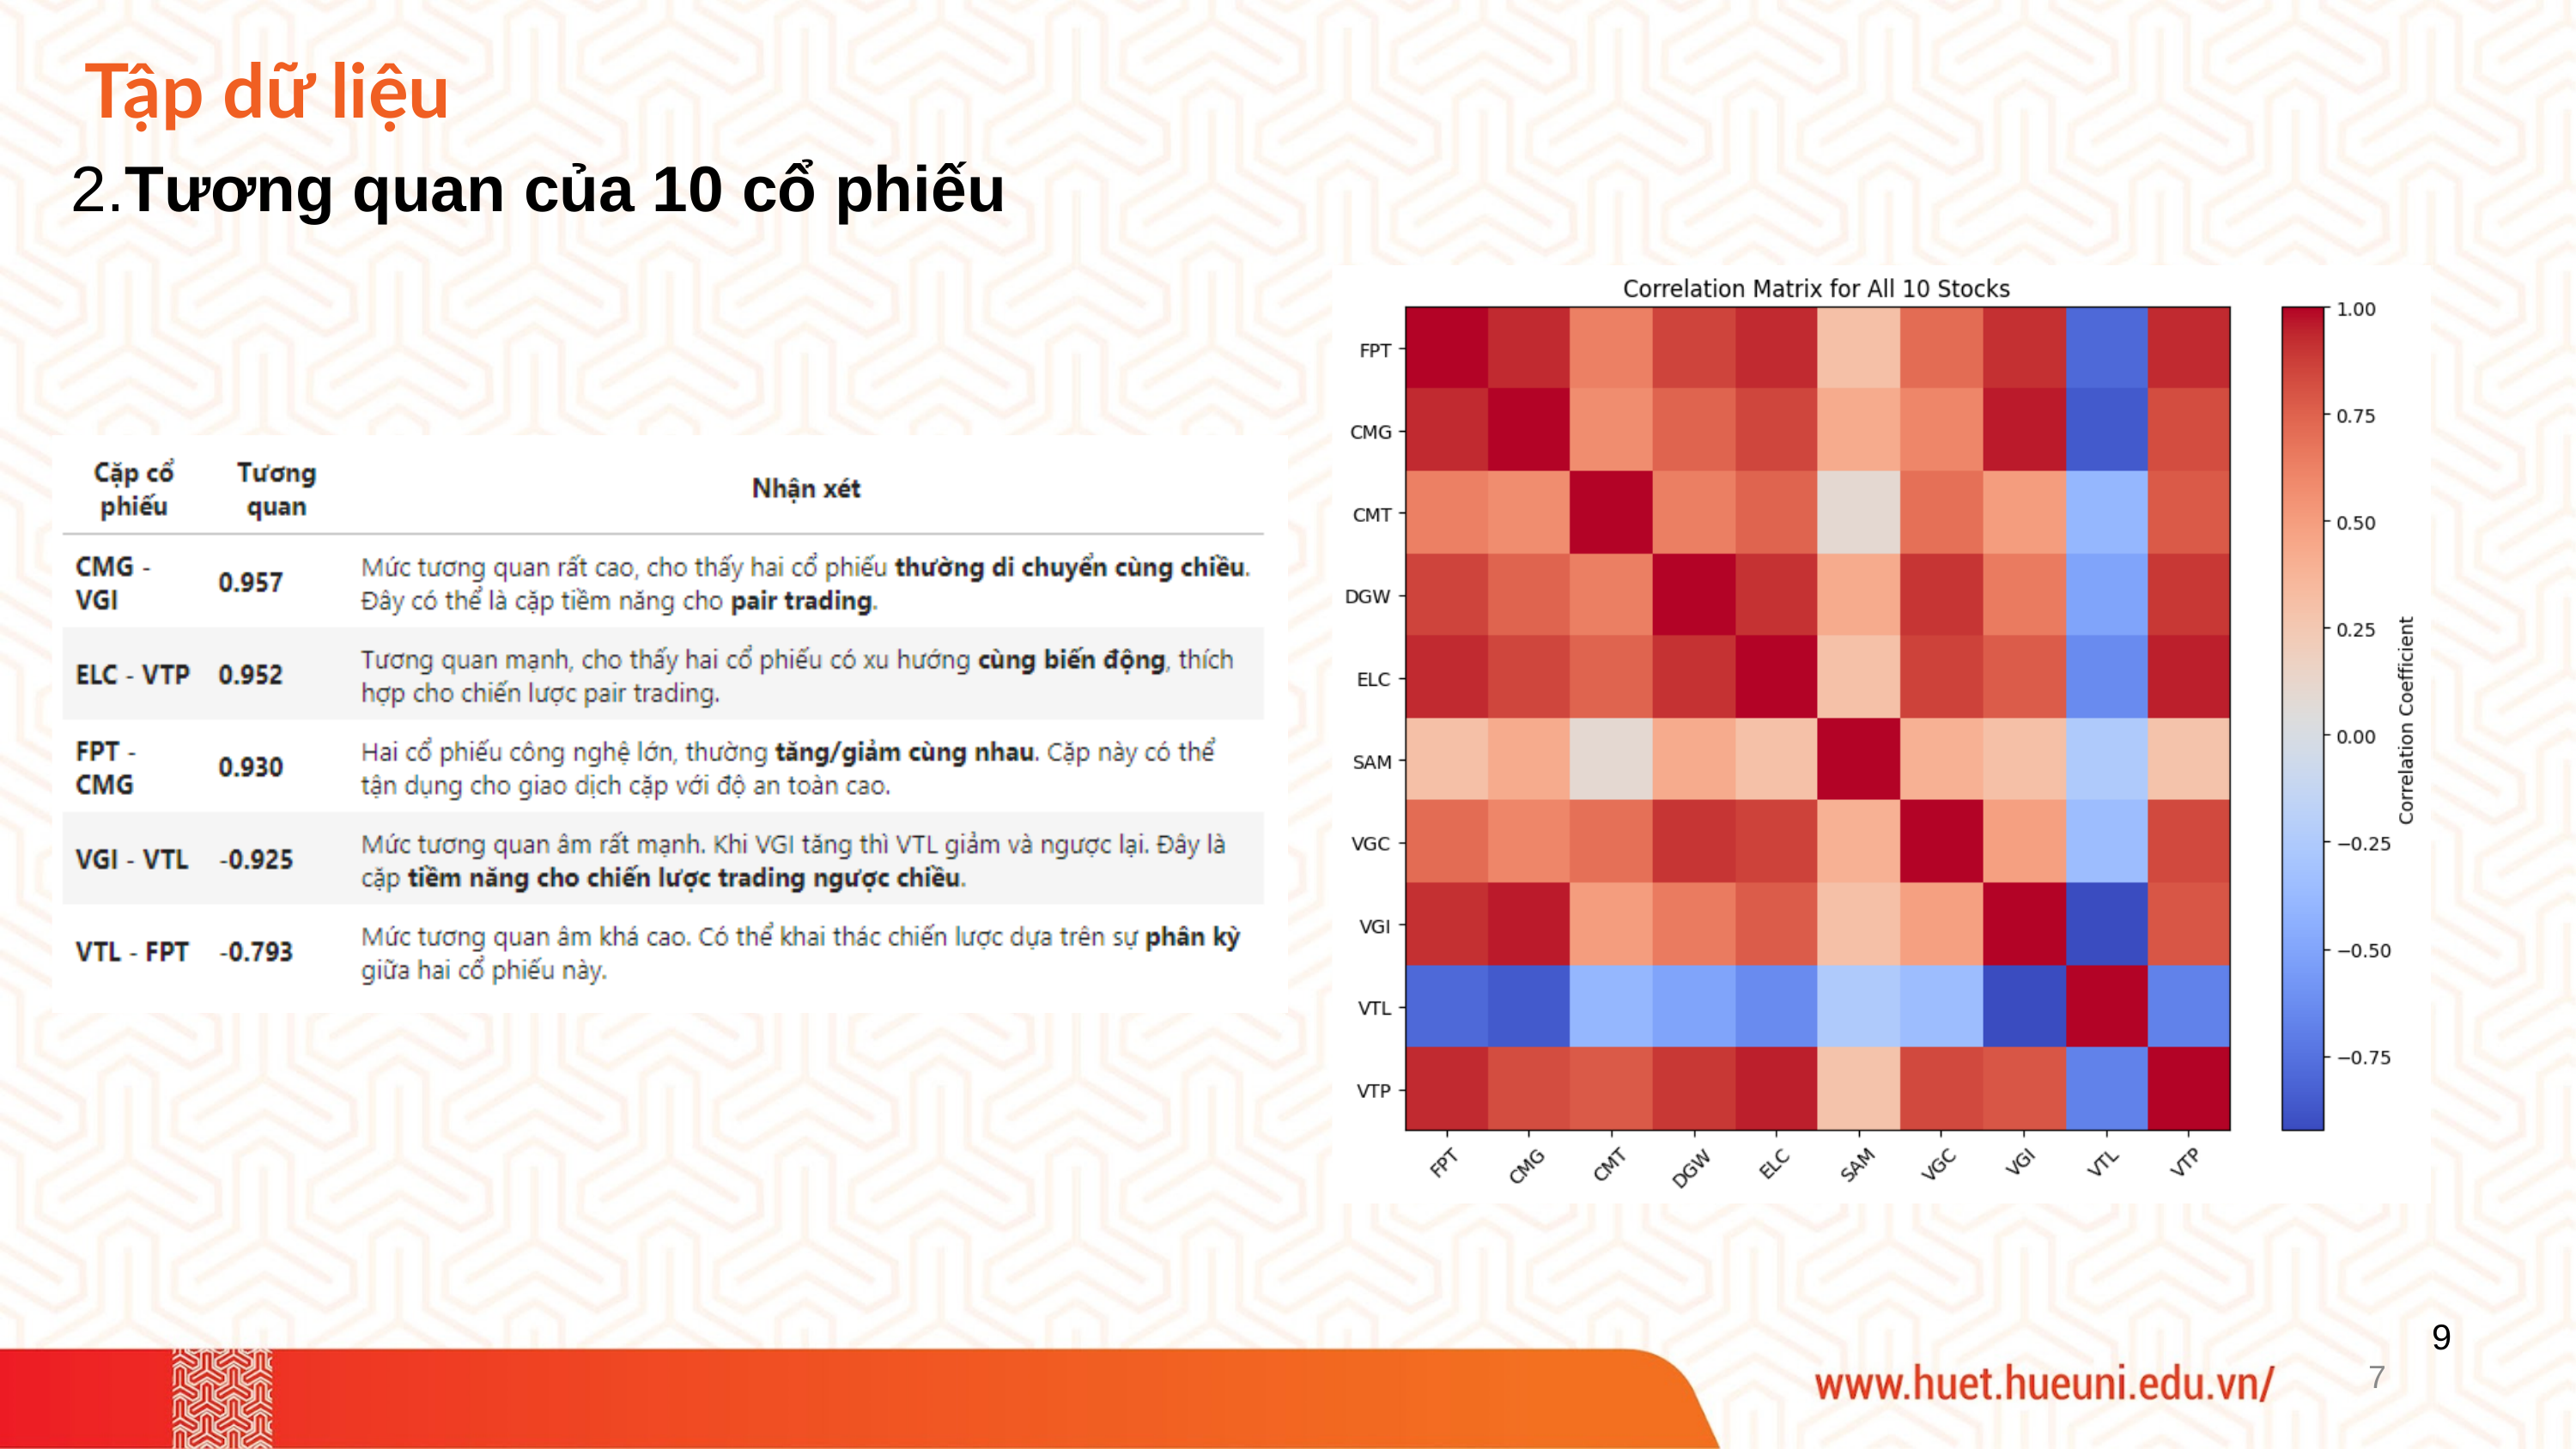

Tập dữ liệu

    2.Tương quan của 10 cổ phiếu

9
7